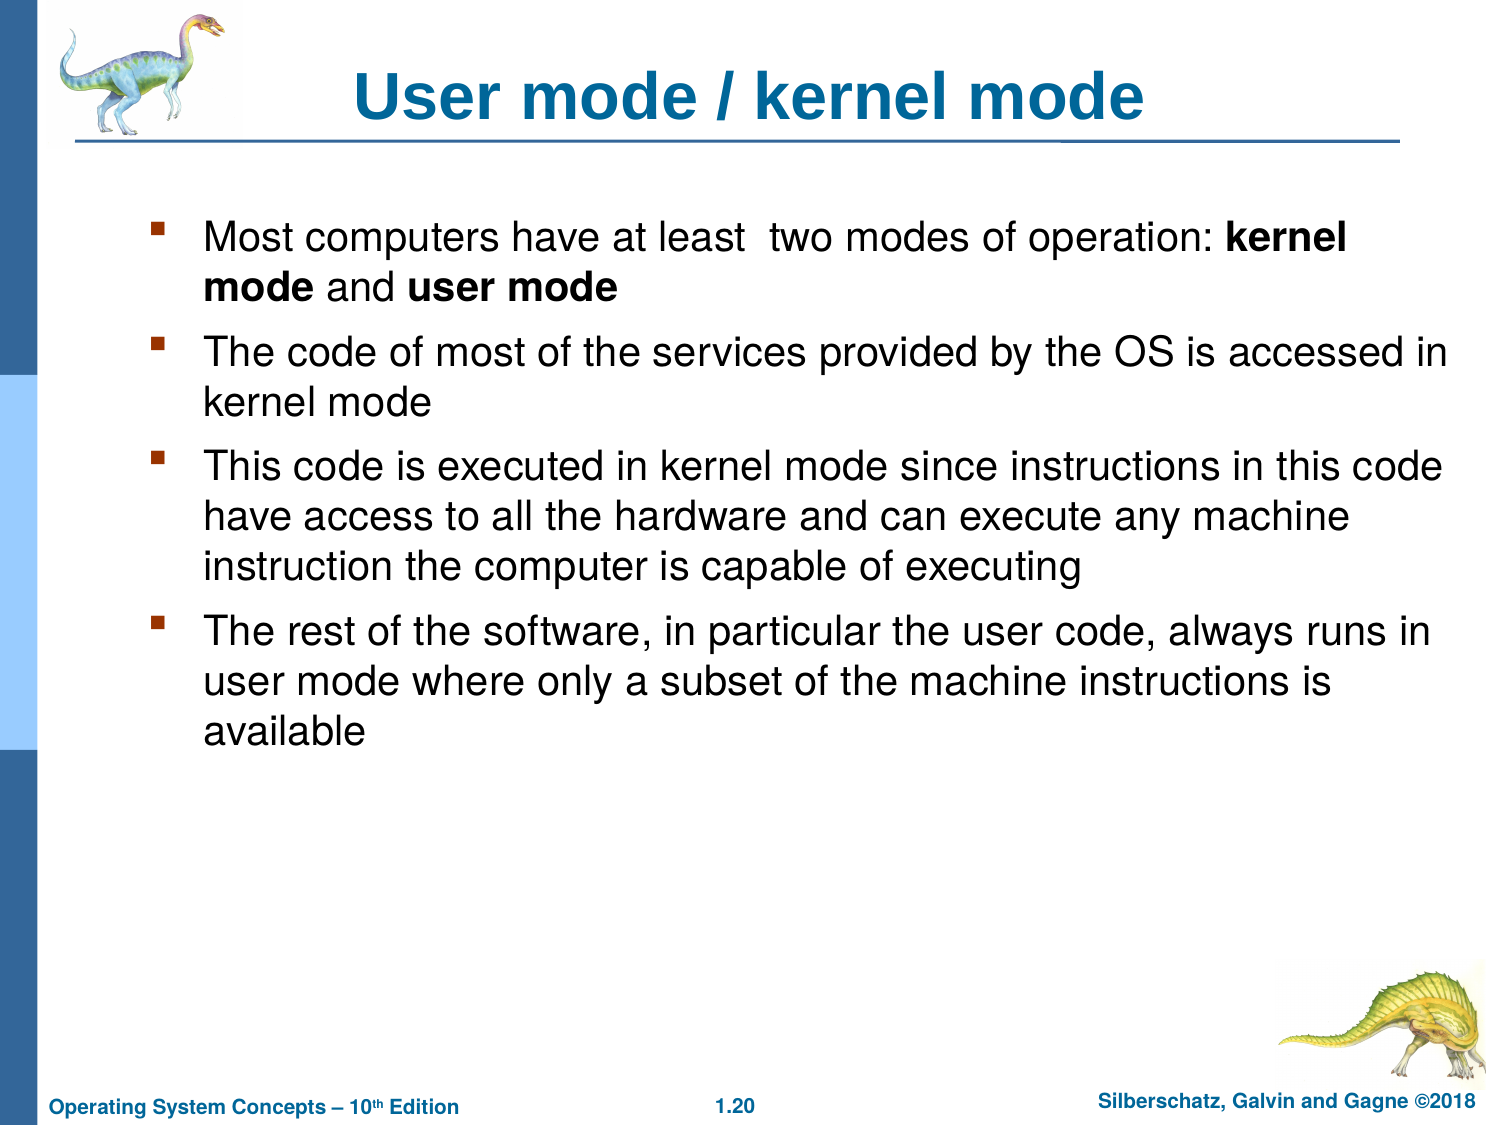

# User mode / kernel mode
Most computers have at least  two modes of operation: kernel mode and user mode
The code of most of the services provided by the OS is accessed in kernel mode
This code is executed in kernel mode since instructions in this code  have access to all the hardware and can execute any machine instruction the computer is capable of executing
The rest of the software, in particular the user code, always runs in user mode where only a subset of the machine instructions is available